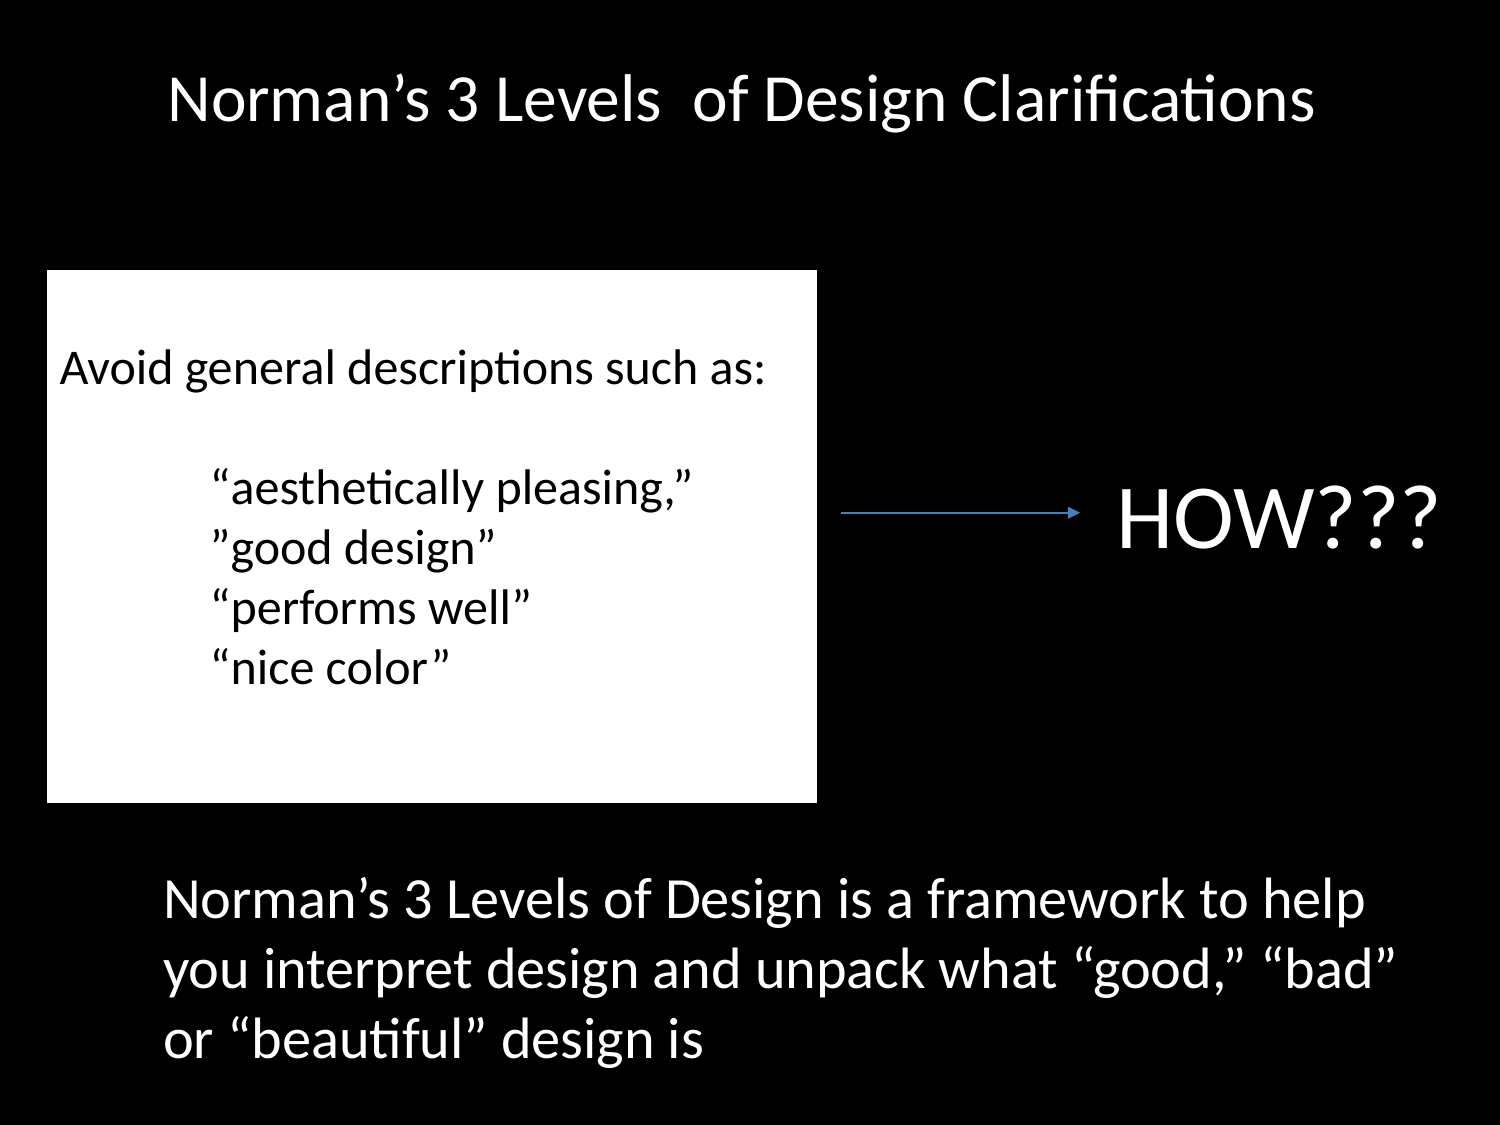

# Norman’s 3 Levels  of Design Clarifications
Avoid general descriptions such as:

 	“aesthetically pleasing,”
	”good design”
	“performs well”
 	“nice color”

HOW???
Norman’s 3 Levels of Design is a framework to help you interpret design and unpack what “good,” “bad” or “beautiful” design is